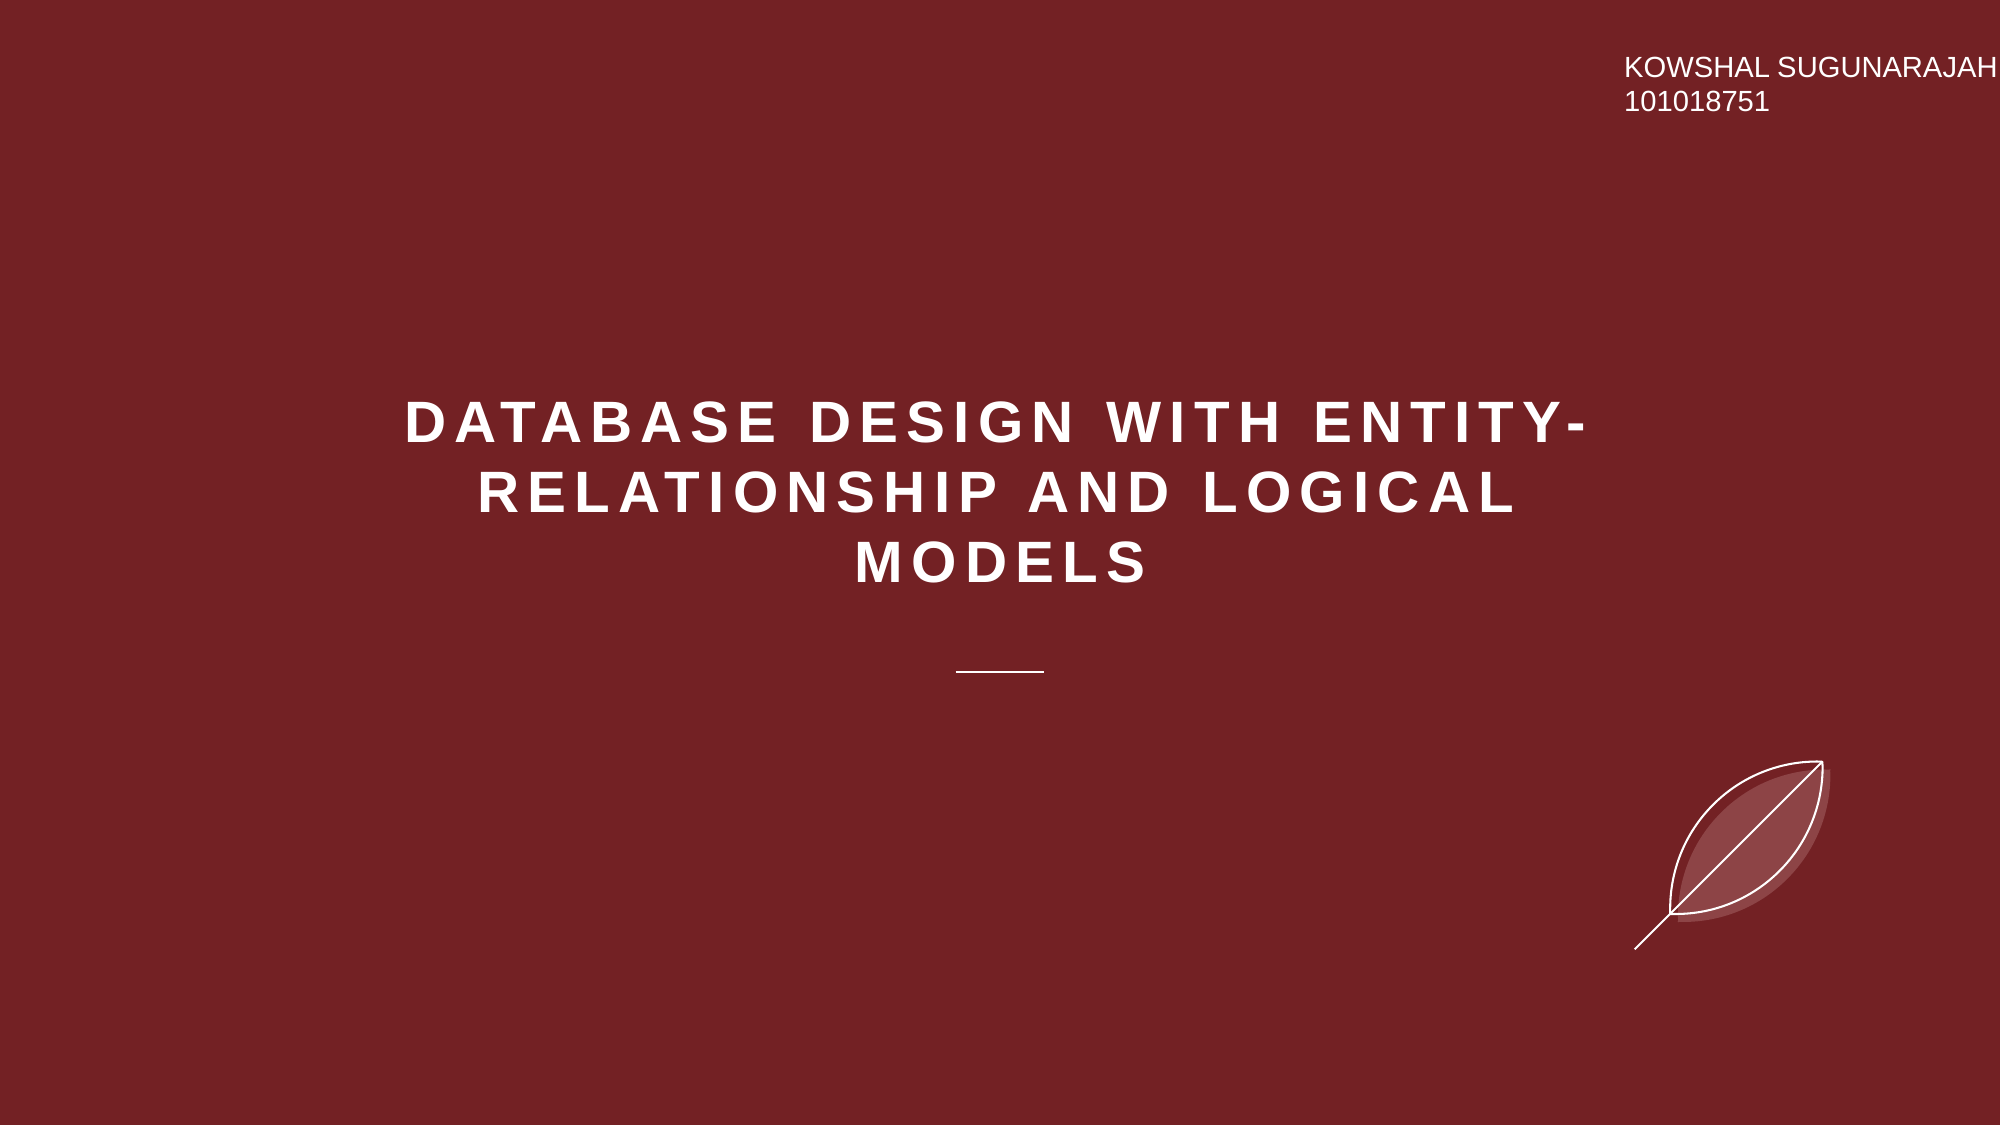

KOWSHAL SUGUNARAJAH
101018751
# Database Design with Entity-Relationship and Logical Models